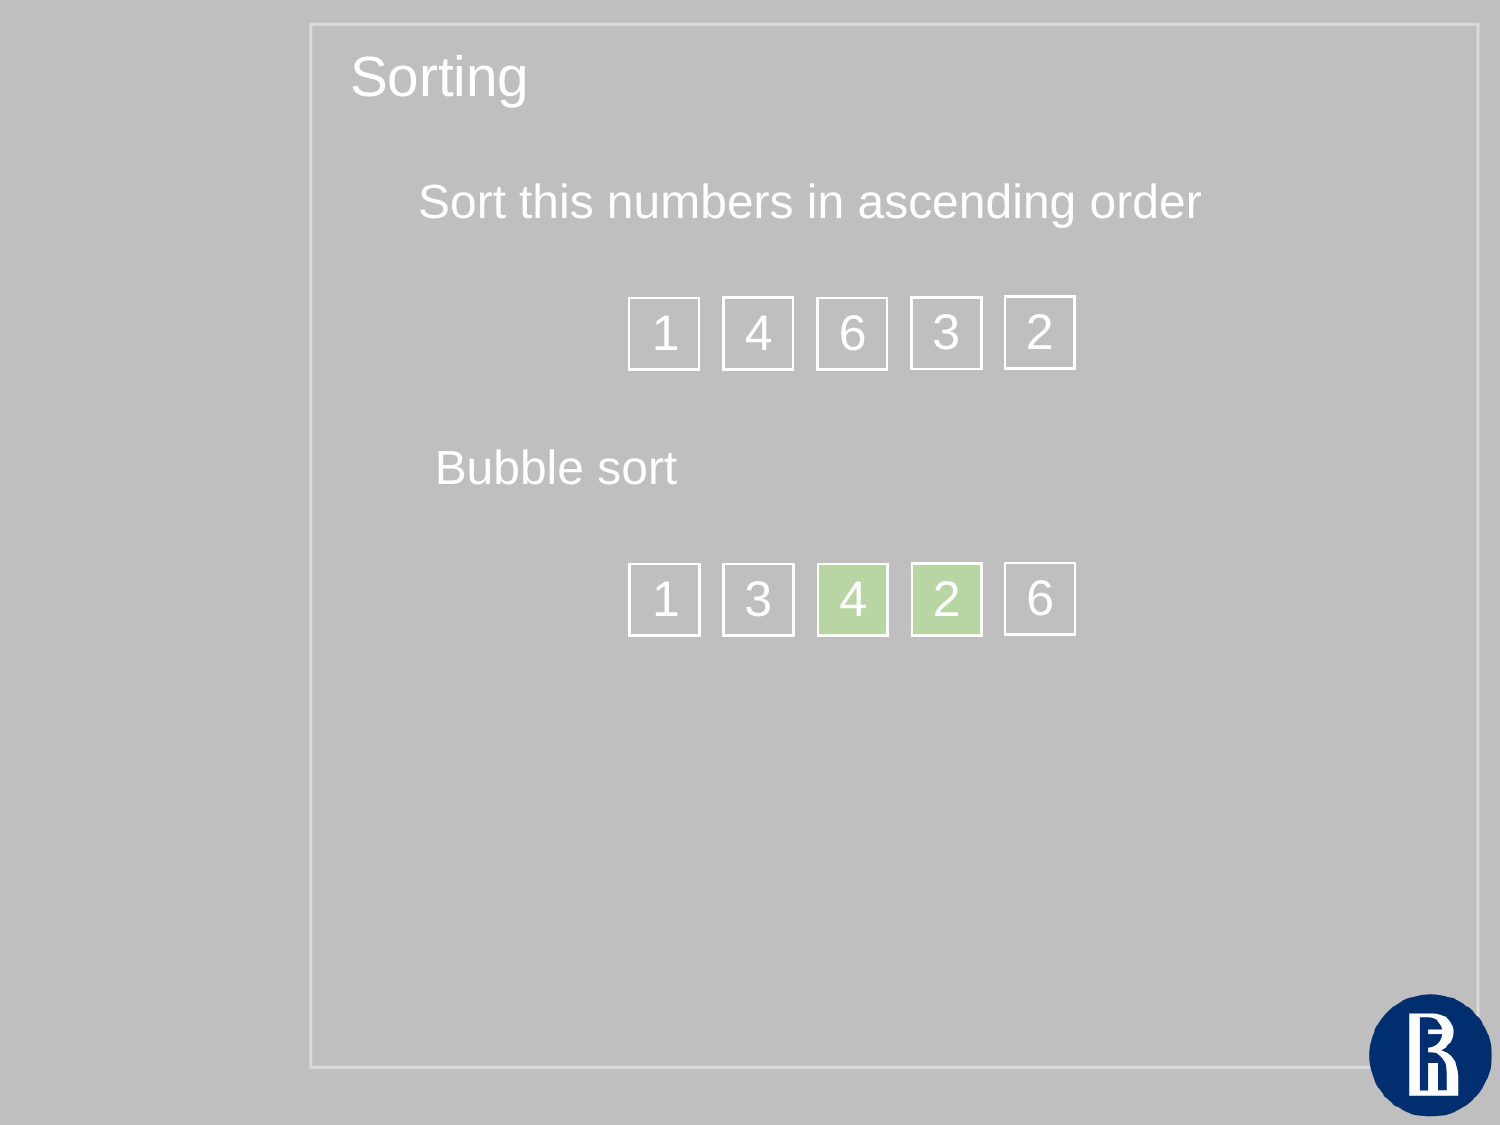

Sorting
Sort this numbers in ascending order
2
3
4
1
6

Bubble sort
6
2
3
1
4